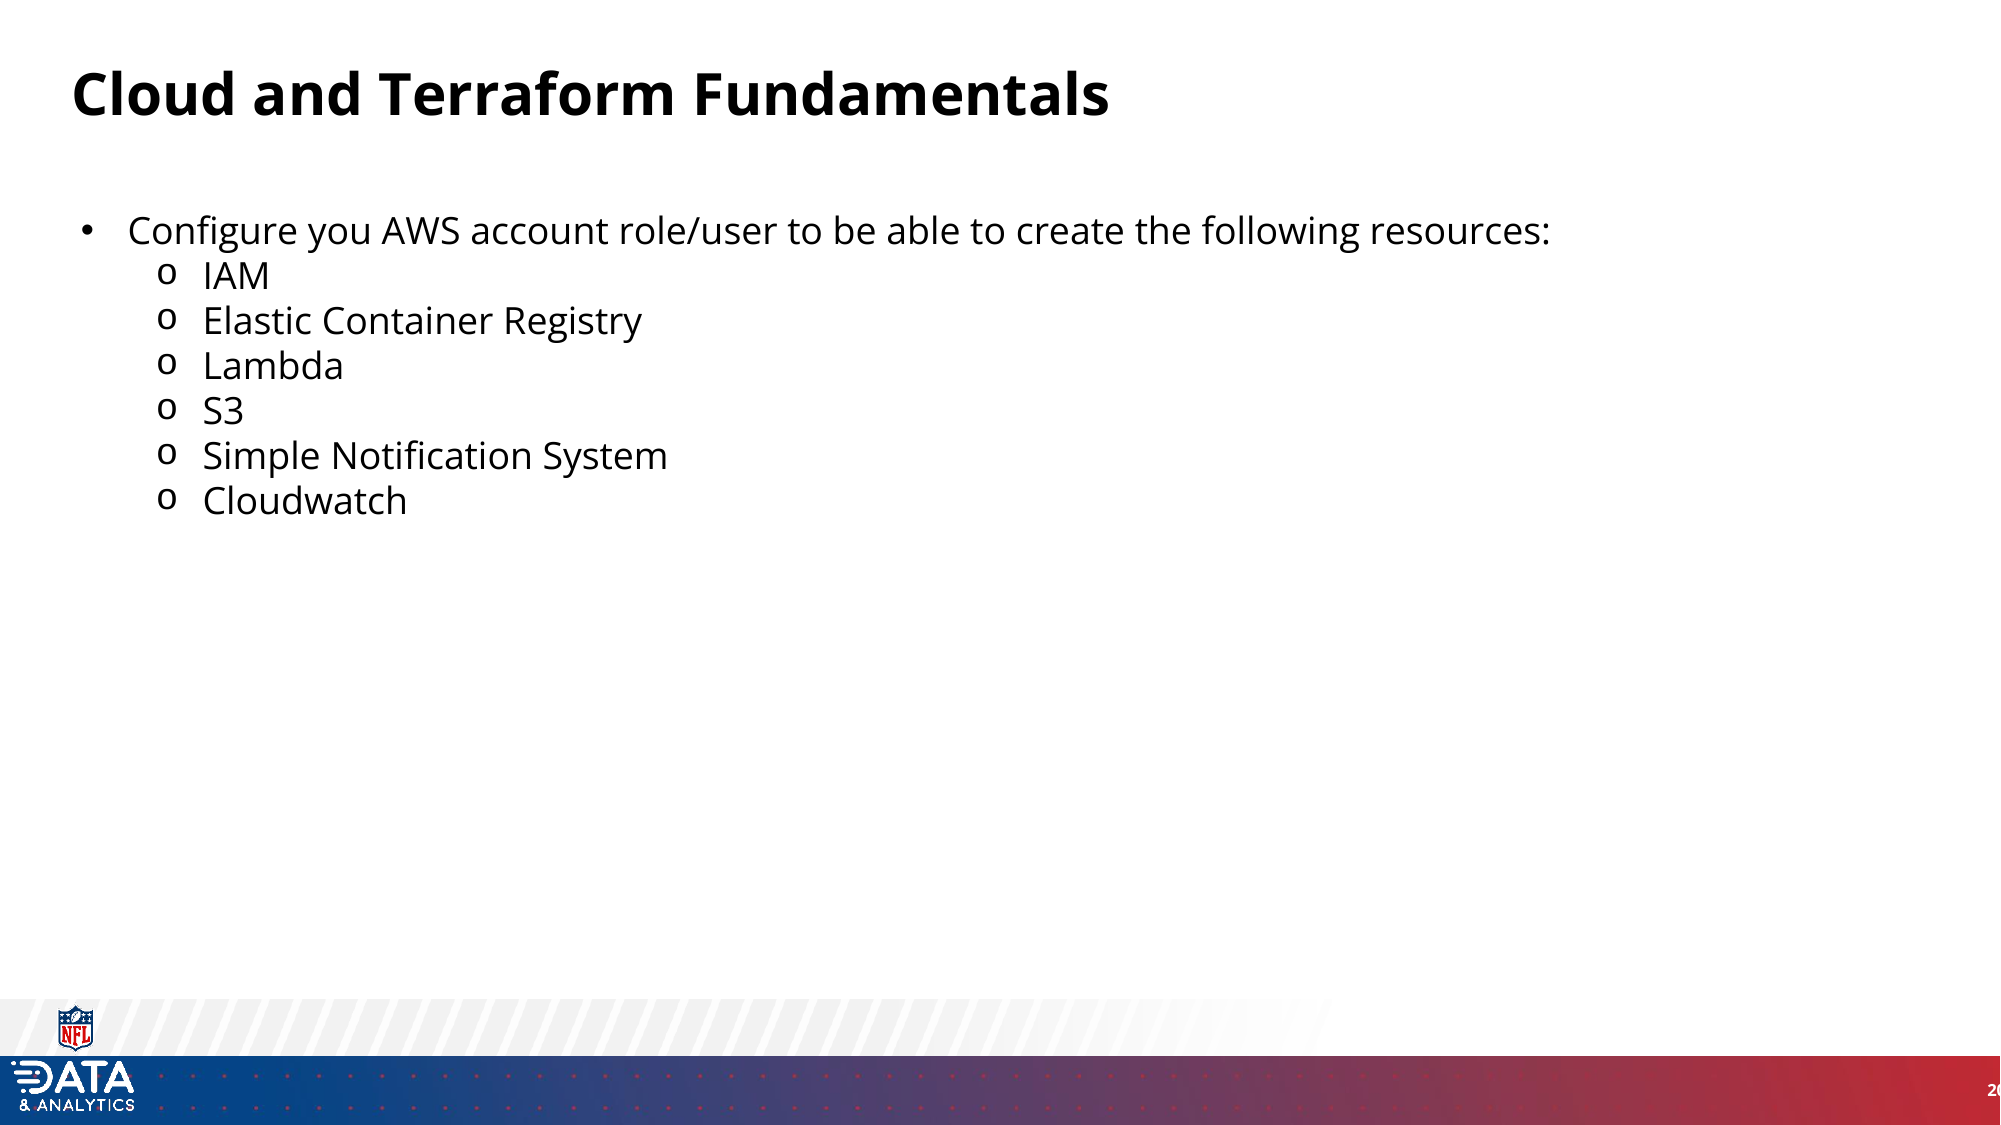

# Cloud and Terraform Fundamentals
Configure you AWS account role/user to be able to create the following resources:
IAM
Elastic Container Registry
Lambda
S3
Simple Notification System
Cloudwatch